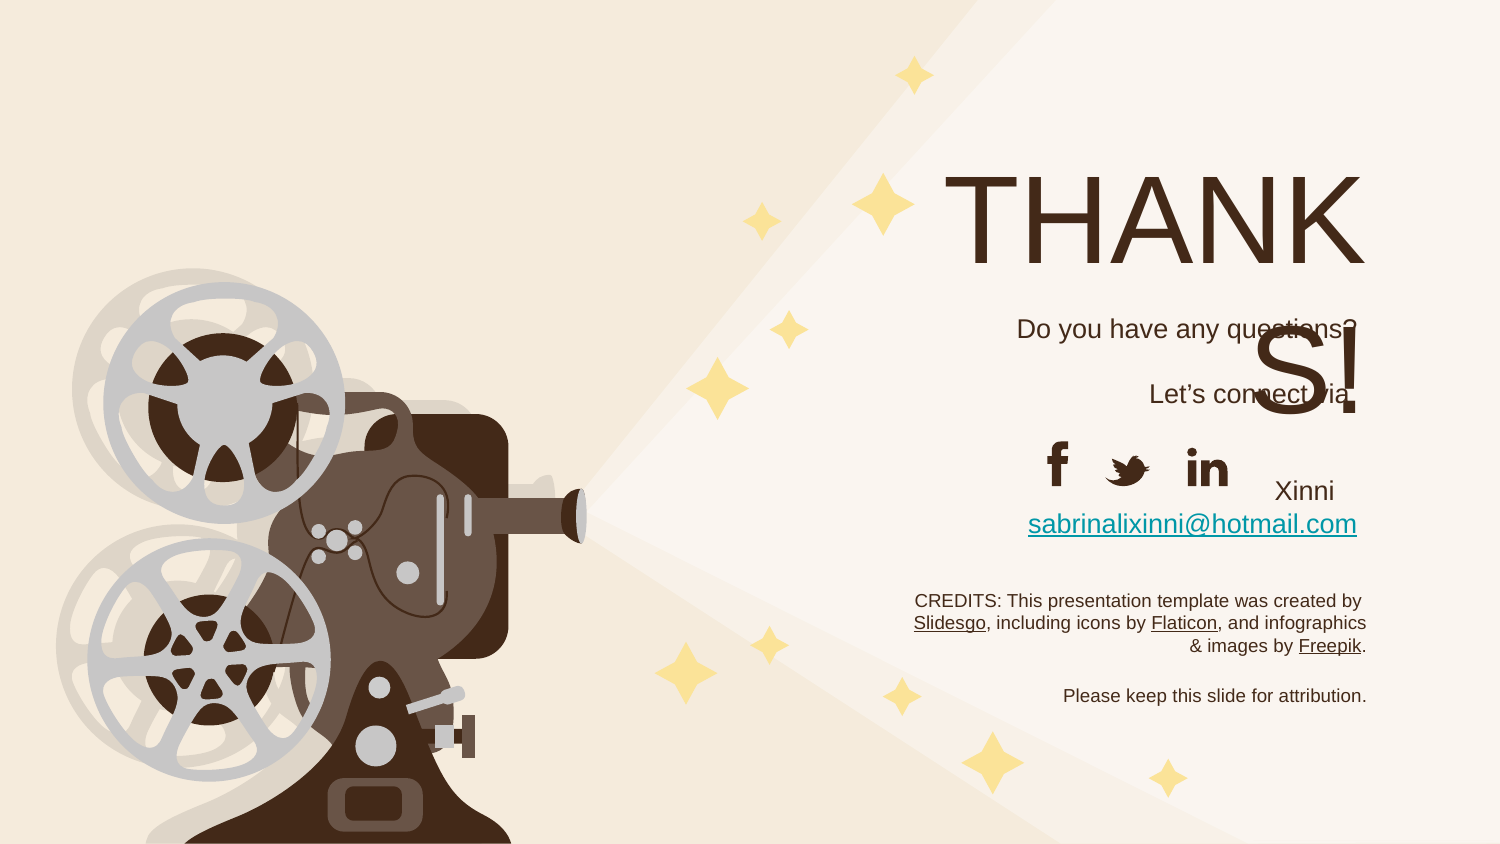

# THANKS!
Do you have any questions?

Let’s connect via

Xinni
sabrinalixinni@hotmail.com

Please keep this slide for attribution.